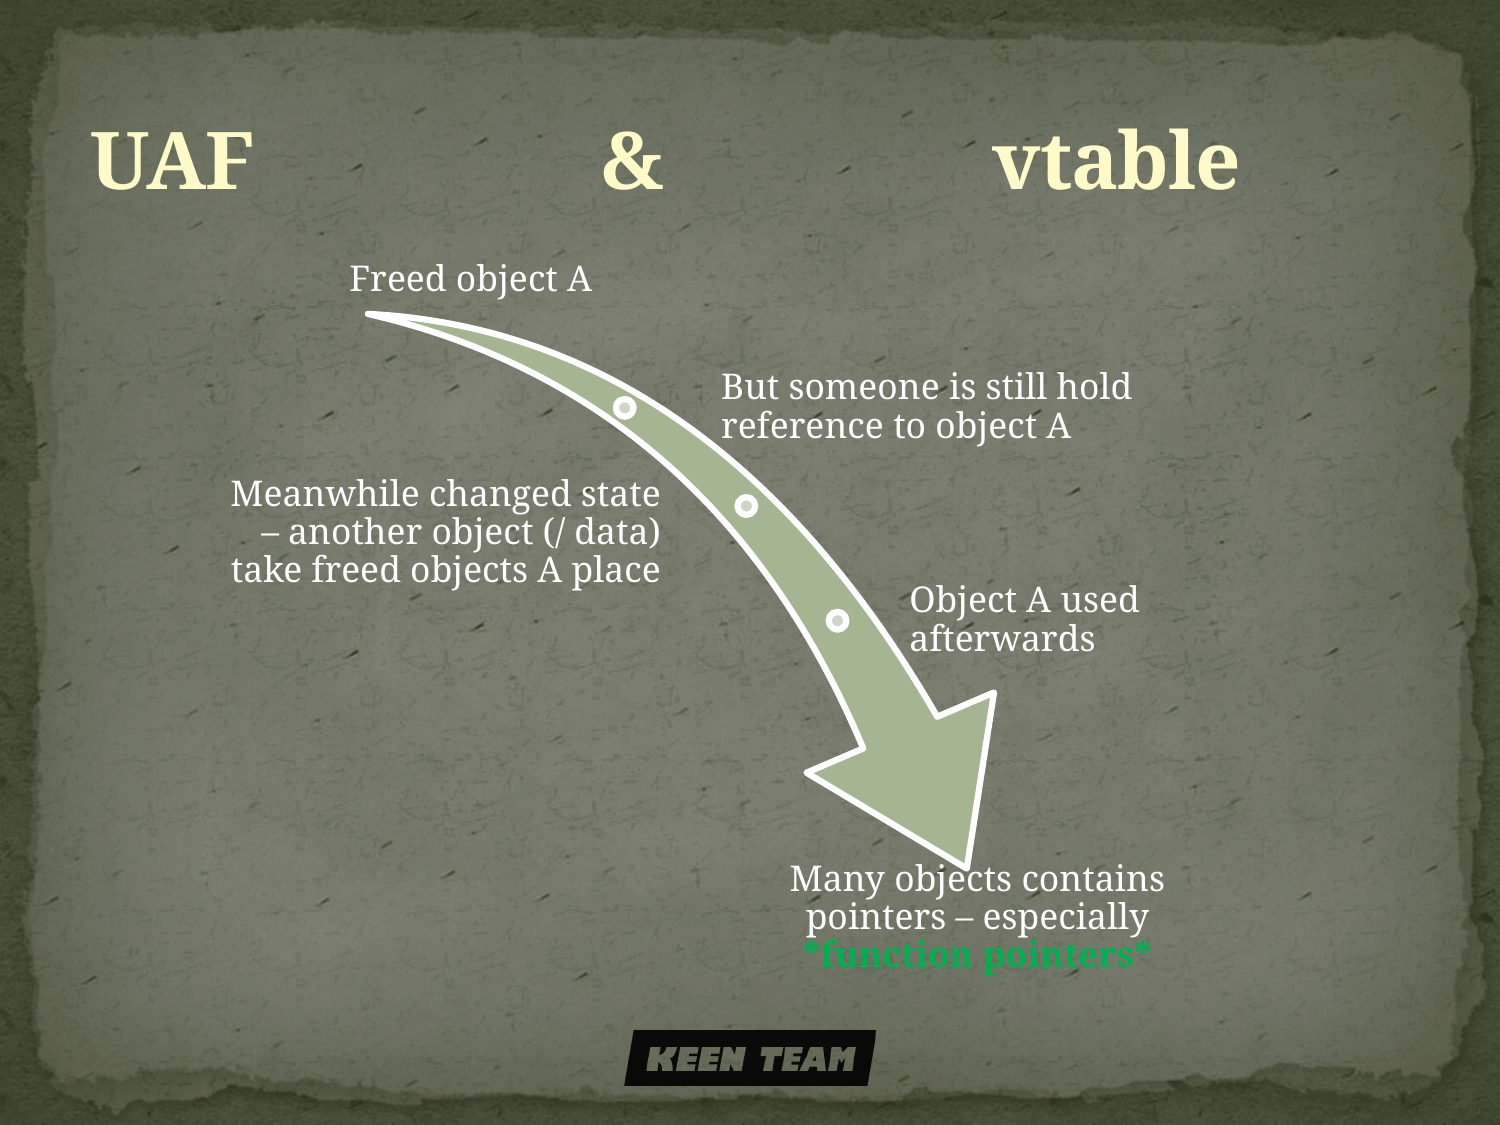

# UAF		 	&		       vtable
Freed object A
But someone is still hold reference to object A
Meanwhile changed state – another object (/ data) take freed objects A place
Object A used afterwards
Many objects contains pointers – especially *function pointers*